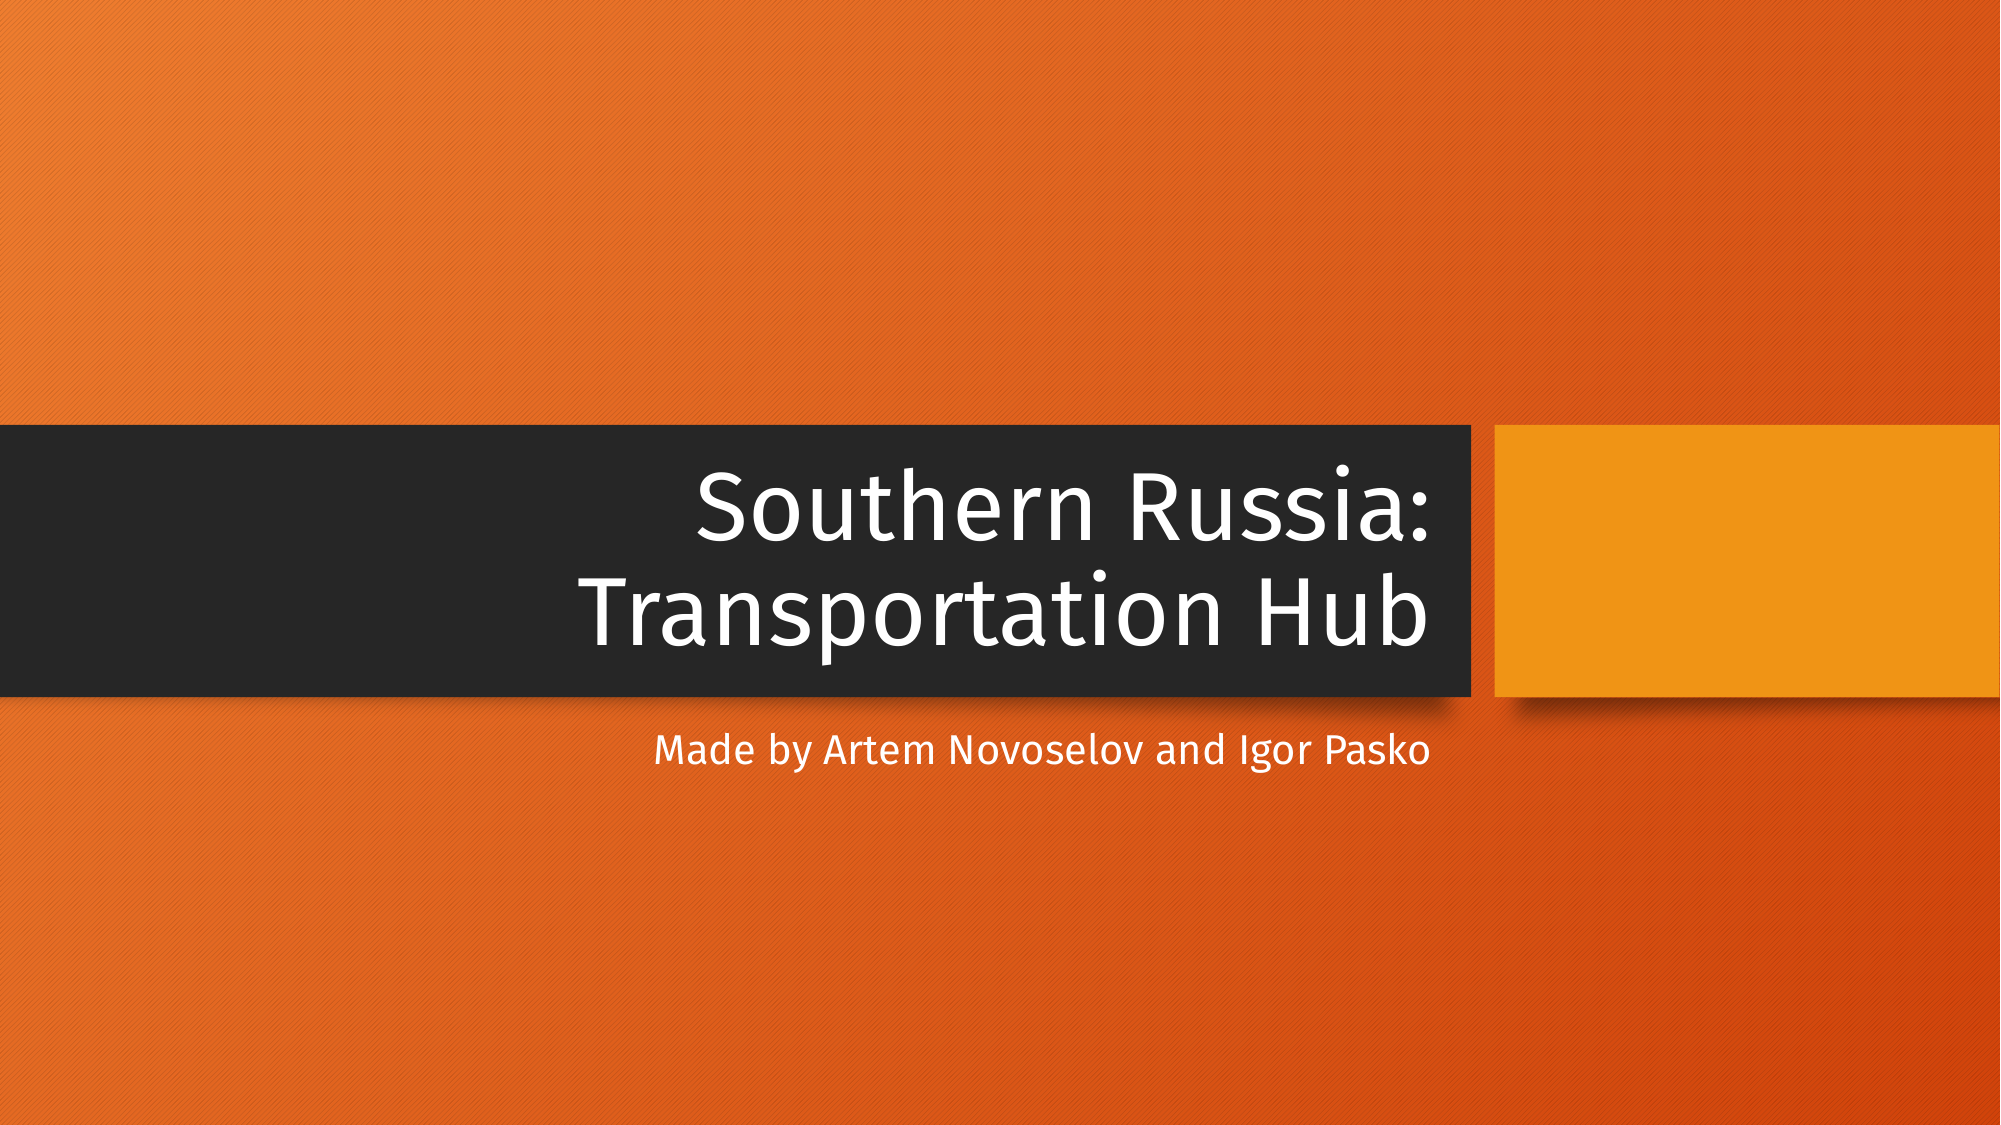

# Southern Russia: Transportation Hub
Made by Artem Novoselov and Igor Pasko